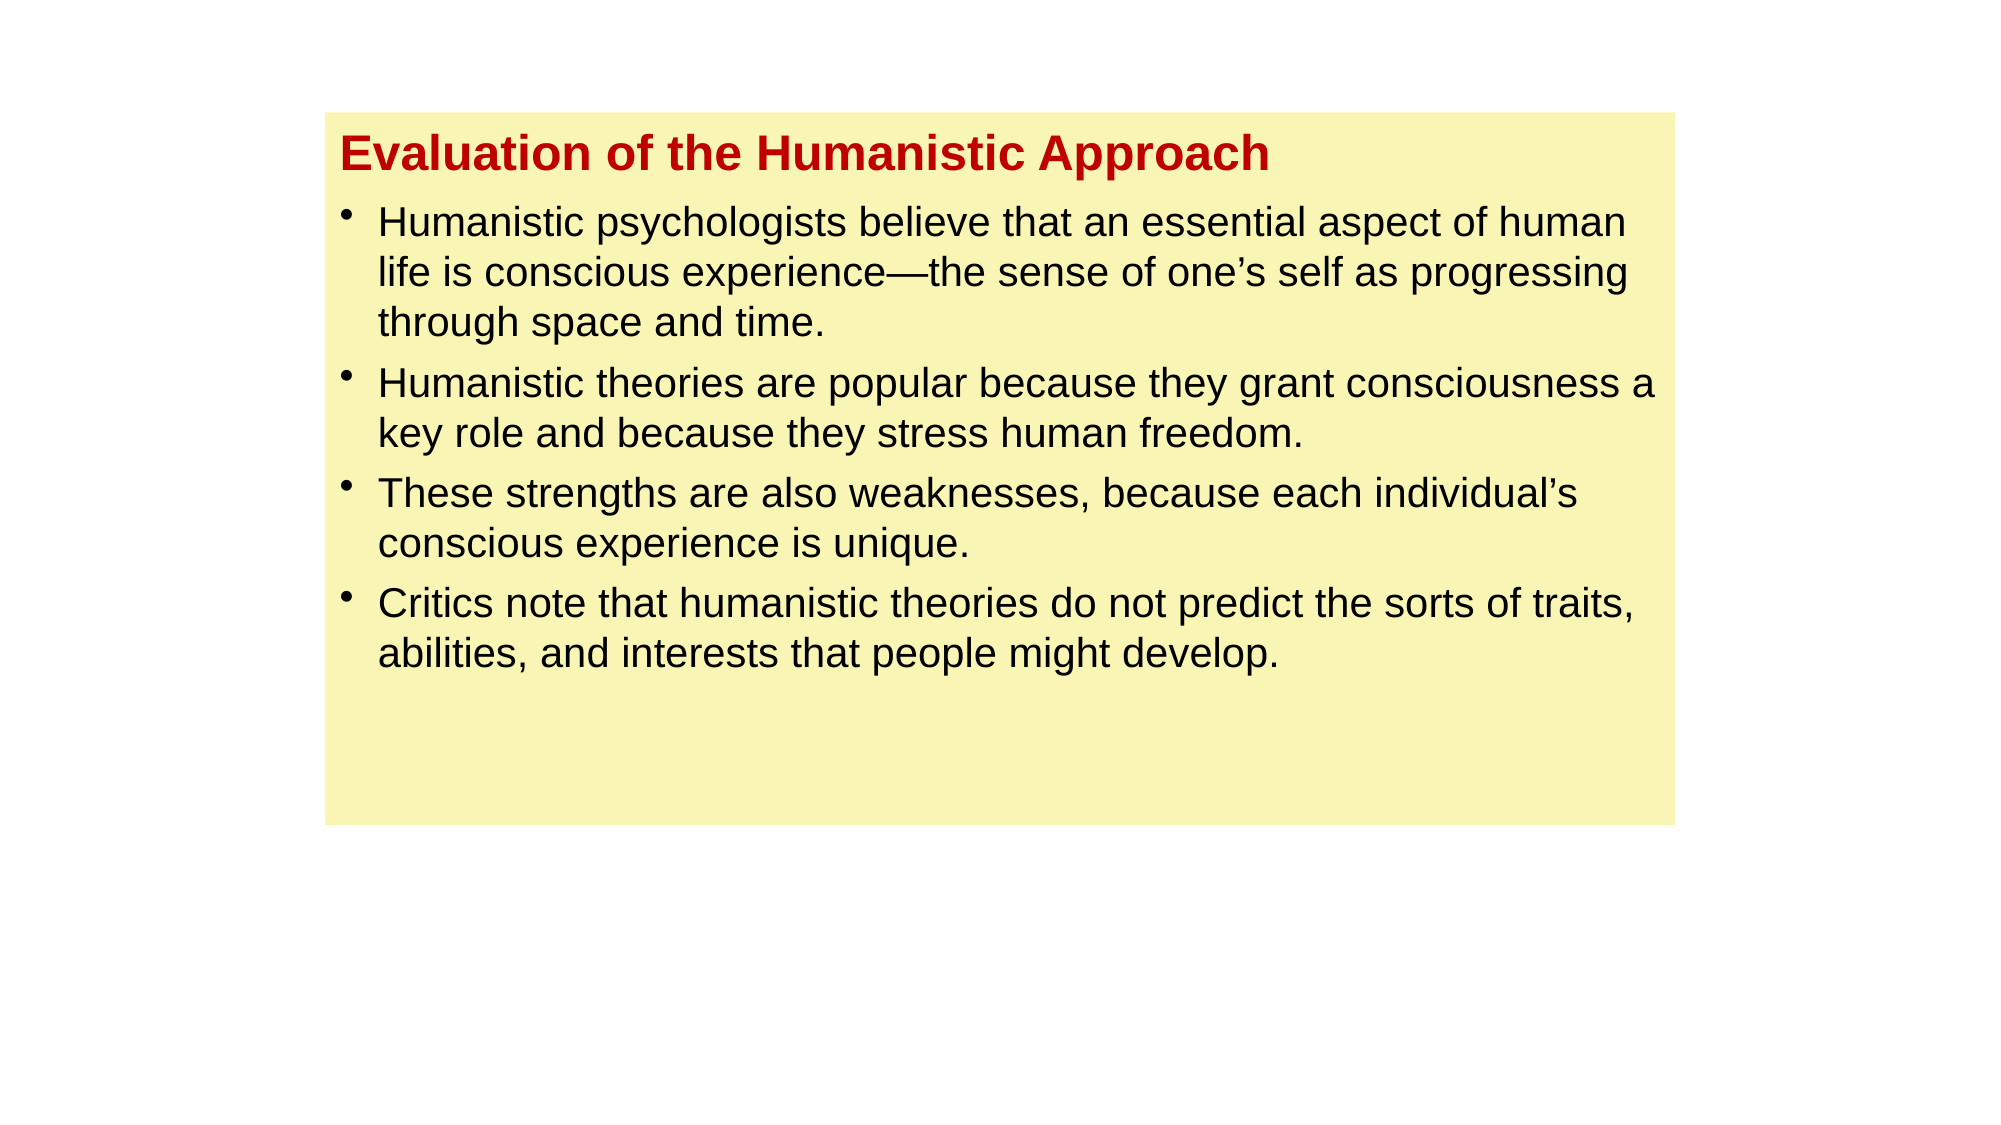

Evaluation of the Humanistic Approach
Humanistic psychologists believe that an essential aspect of human life is conscious experience—the sense of one’s self as progressing through space and time.
Humanistic theories are popular because they grant consciousness a key role and because they stress human freedom.
These strengths are also weaknesses, because each individual’s conscious experience is unique.
Critics note that humanistic theories do not predict the sorts of traits, abilities, and interests that people might develop.